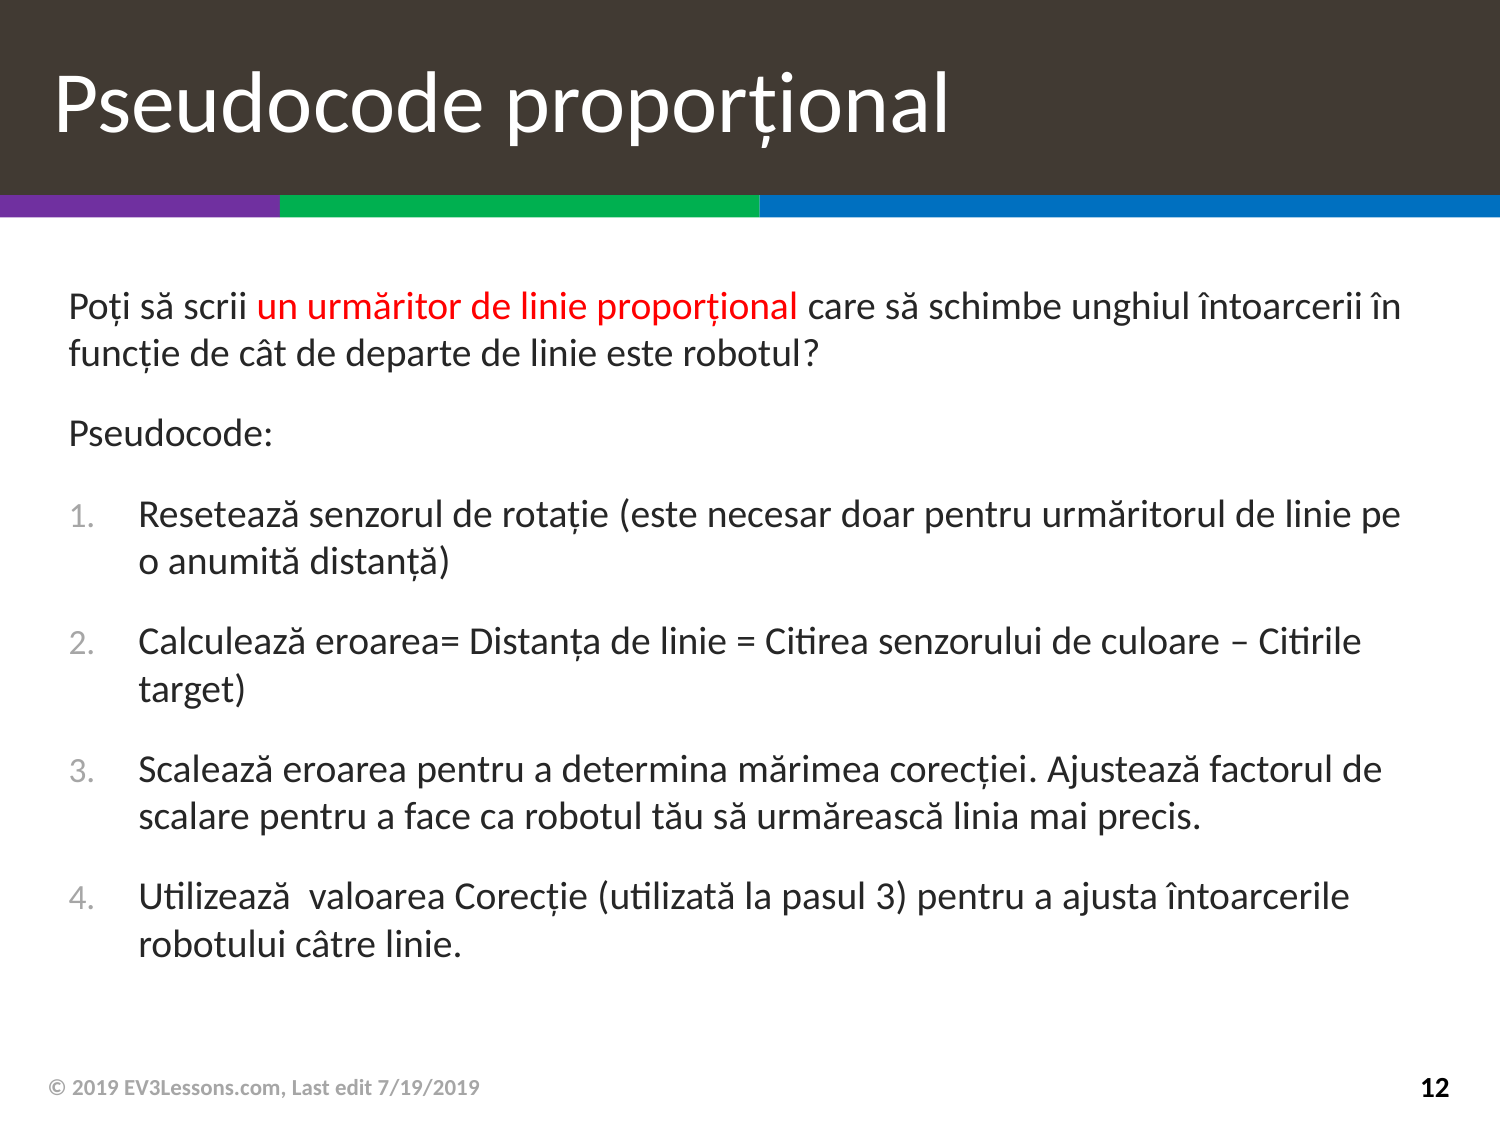

# Pseudocode proporțional
Poți să scrii un urmăritor de linie proporțional care să schimbe unghiul întoarcerii în funcție de cât de departe de linie este robotul?
Pseudocode:
Resetează senzorul de rotație (este necesar doar pentru urmăritorul de linie pe o anumită distanță)
Calculează eroarea= Distanța de linie = Citirea senzorului de culoare – Citirile target)
Scalează eroarea pentru a determina mărimea corecției. Ajustează factorul de scalare pentru a face ca robotul tău să urmărească linia mai precis.
Utilizează  valoarea Corecție (utilizată la pasul 3) pentru a ajusta întoarcerile robotului câtre linie.
© 2019 EV3Lessons.com, Last edit 7/19/2019
12